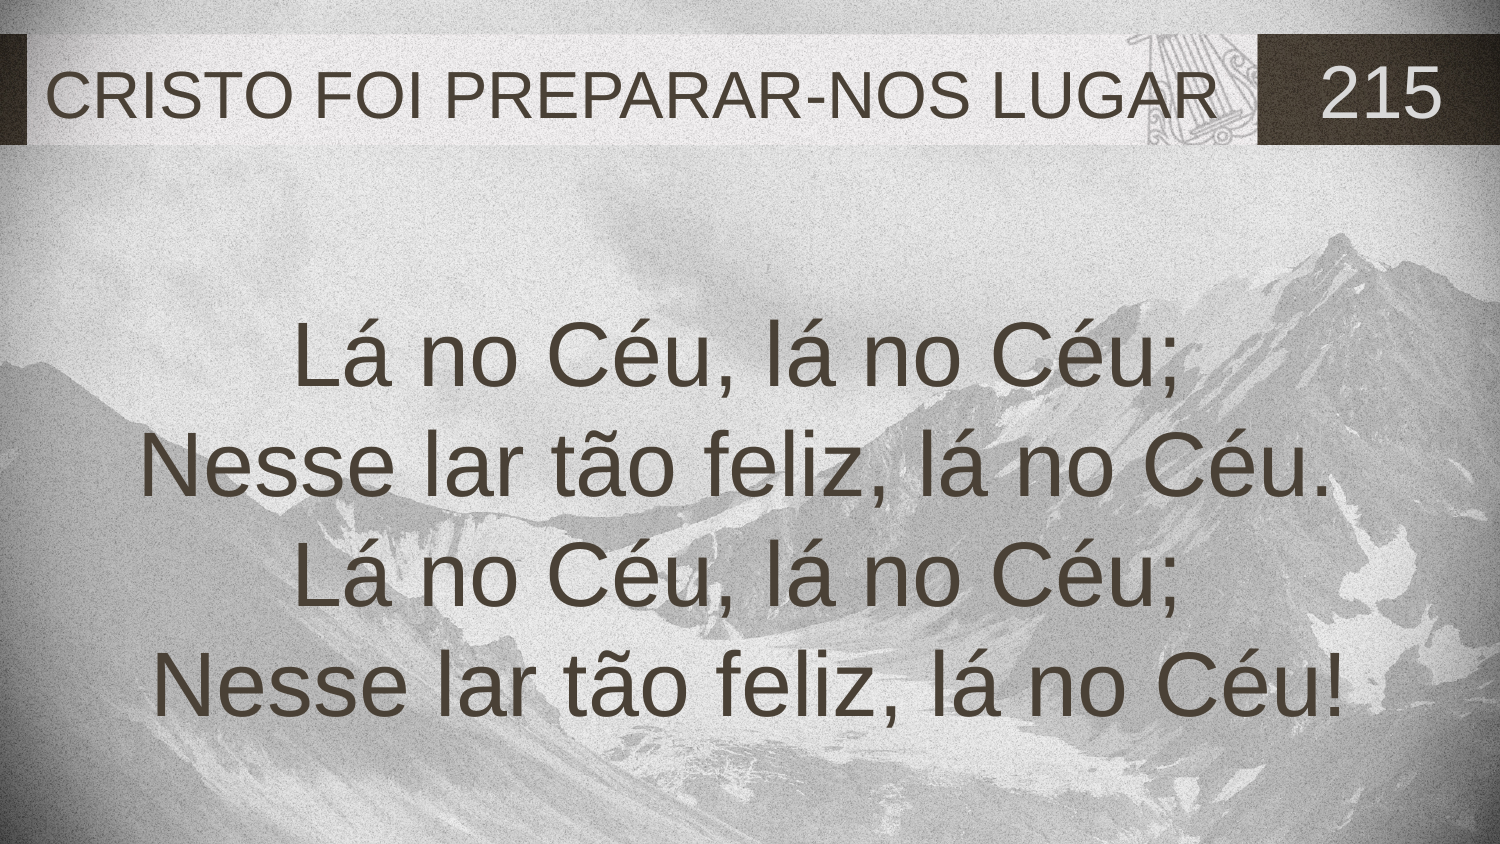

# CRISTO FOI PREPARAR-NOS LUGAR
215
Lá no Céu, lá no Céu;
Nesse lar tão feliz, lá no Céu.
Lá no Céu, lá no Céu;
Nesse lar tão feliz, lá no Céu!